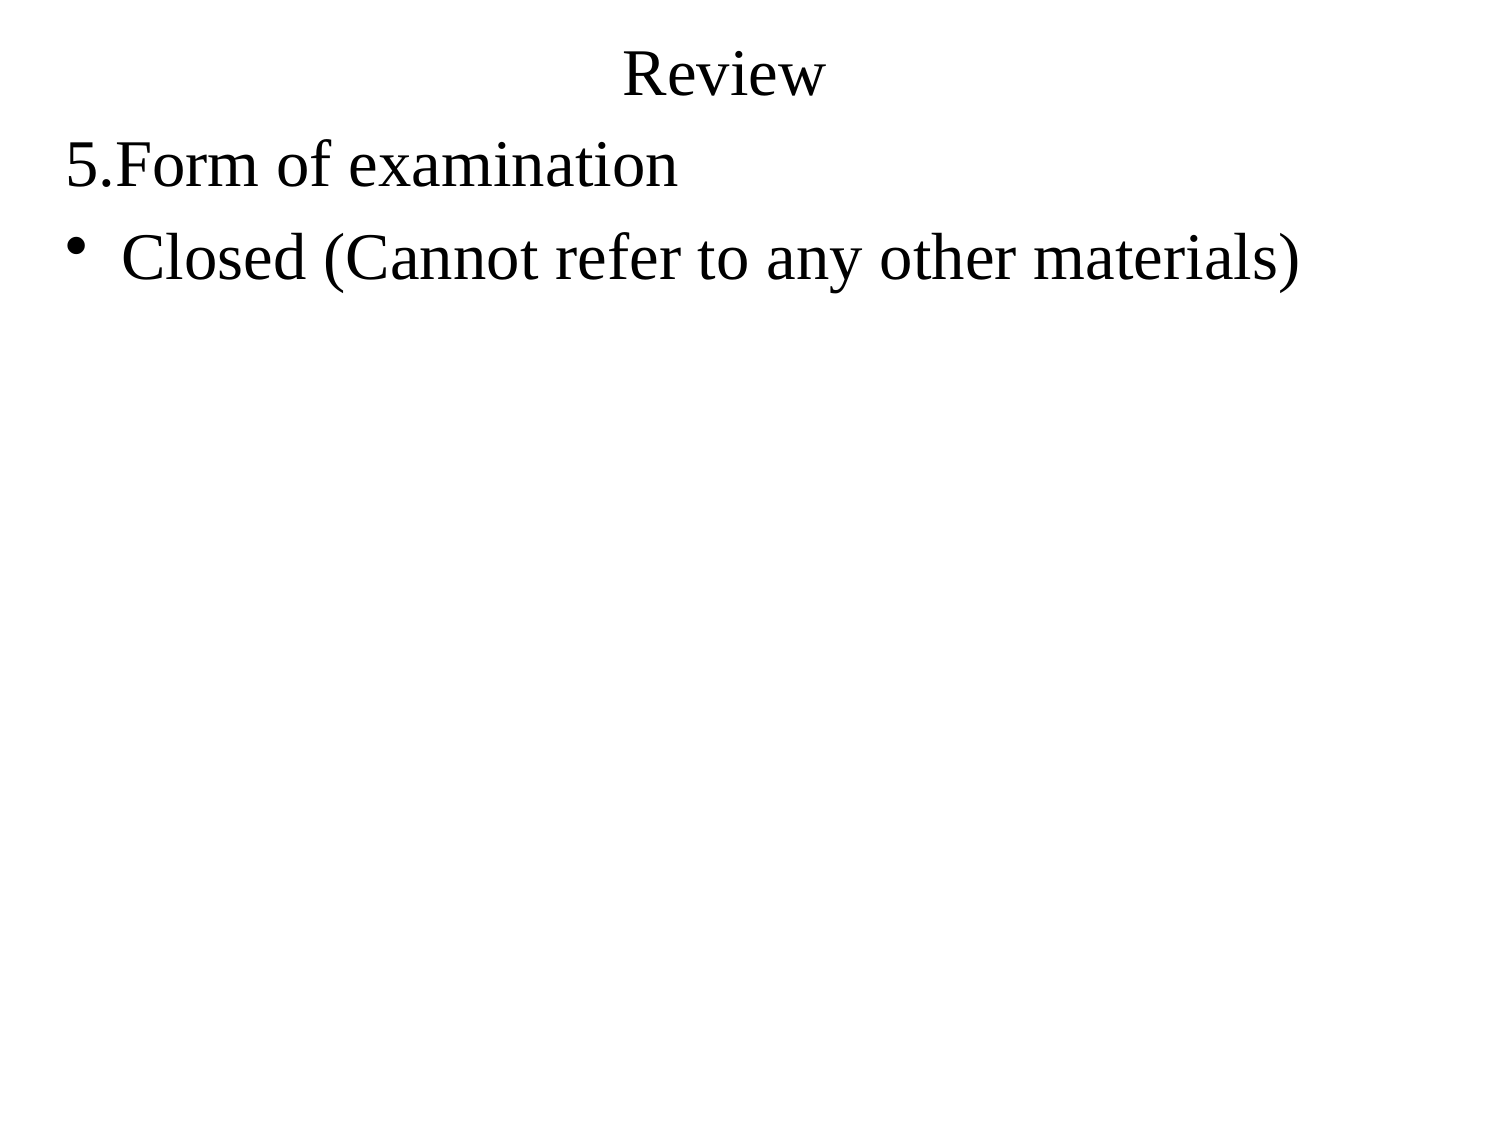

# Review
5.Form of examination
Closed (Cannot refer to any other materials)